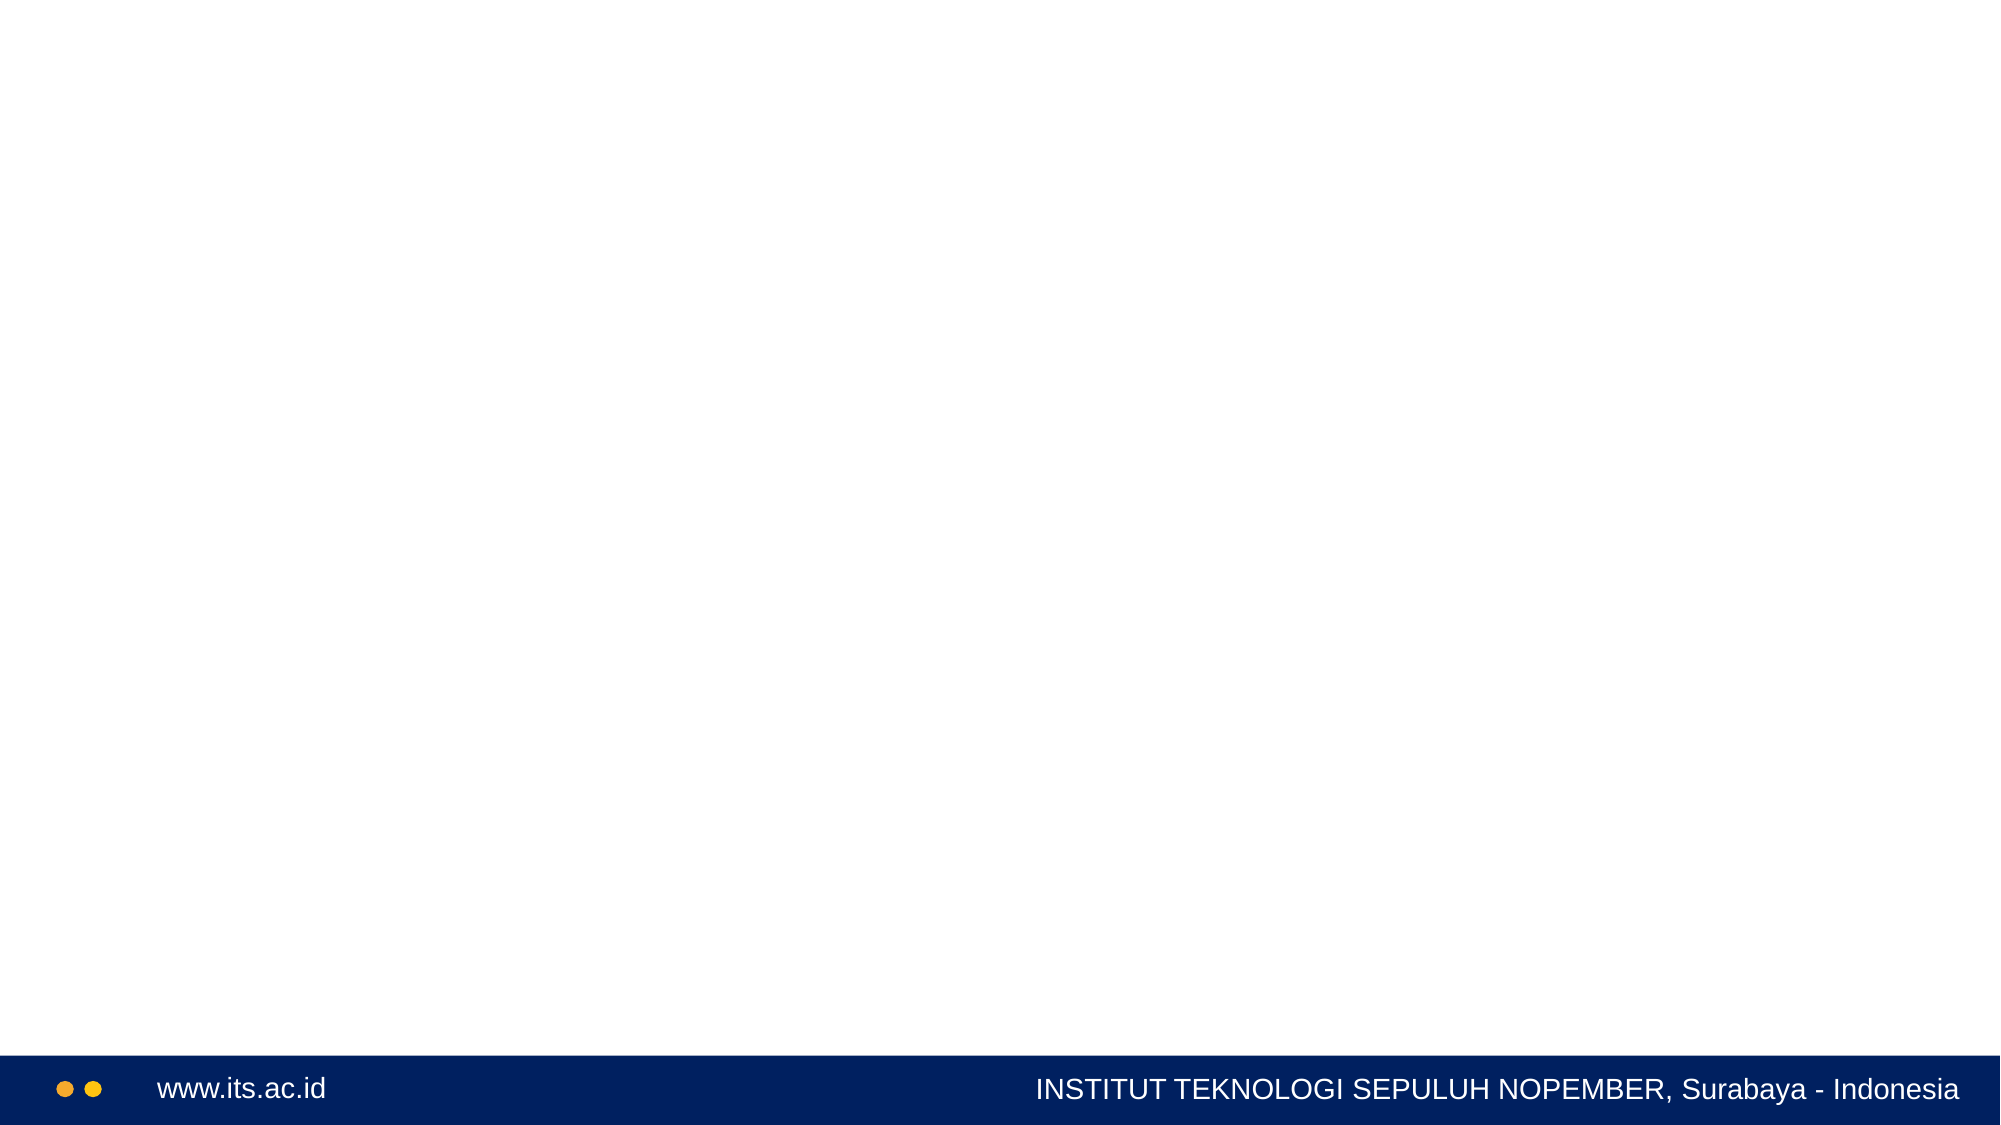

www.its.ac.id
INSTITUT TEKNOLOGI SEPULUH NOPEMBER, Surabaya - Indonesia